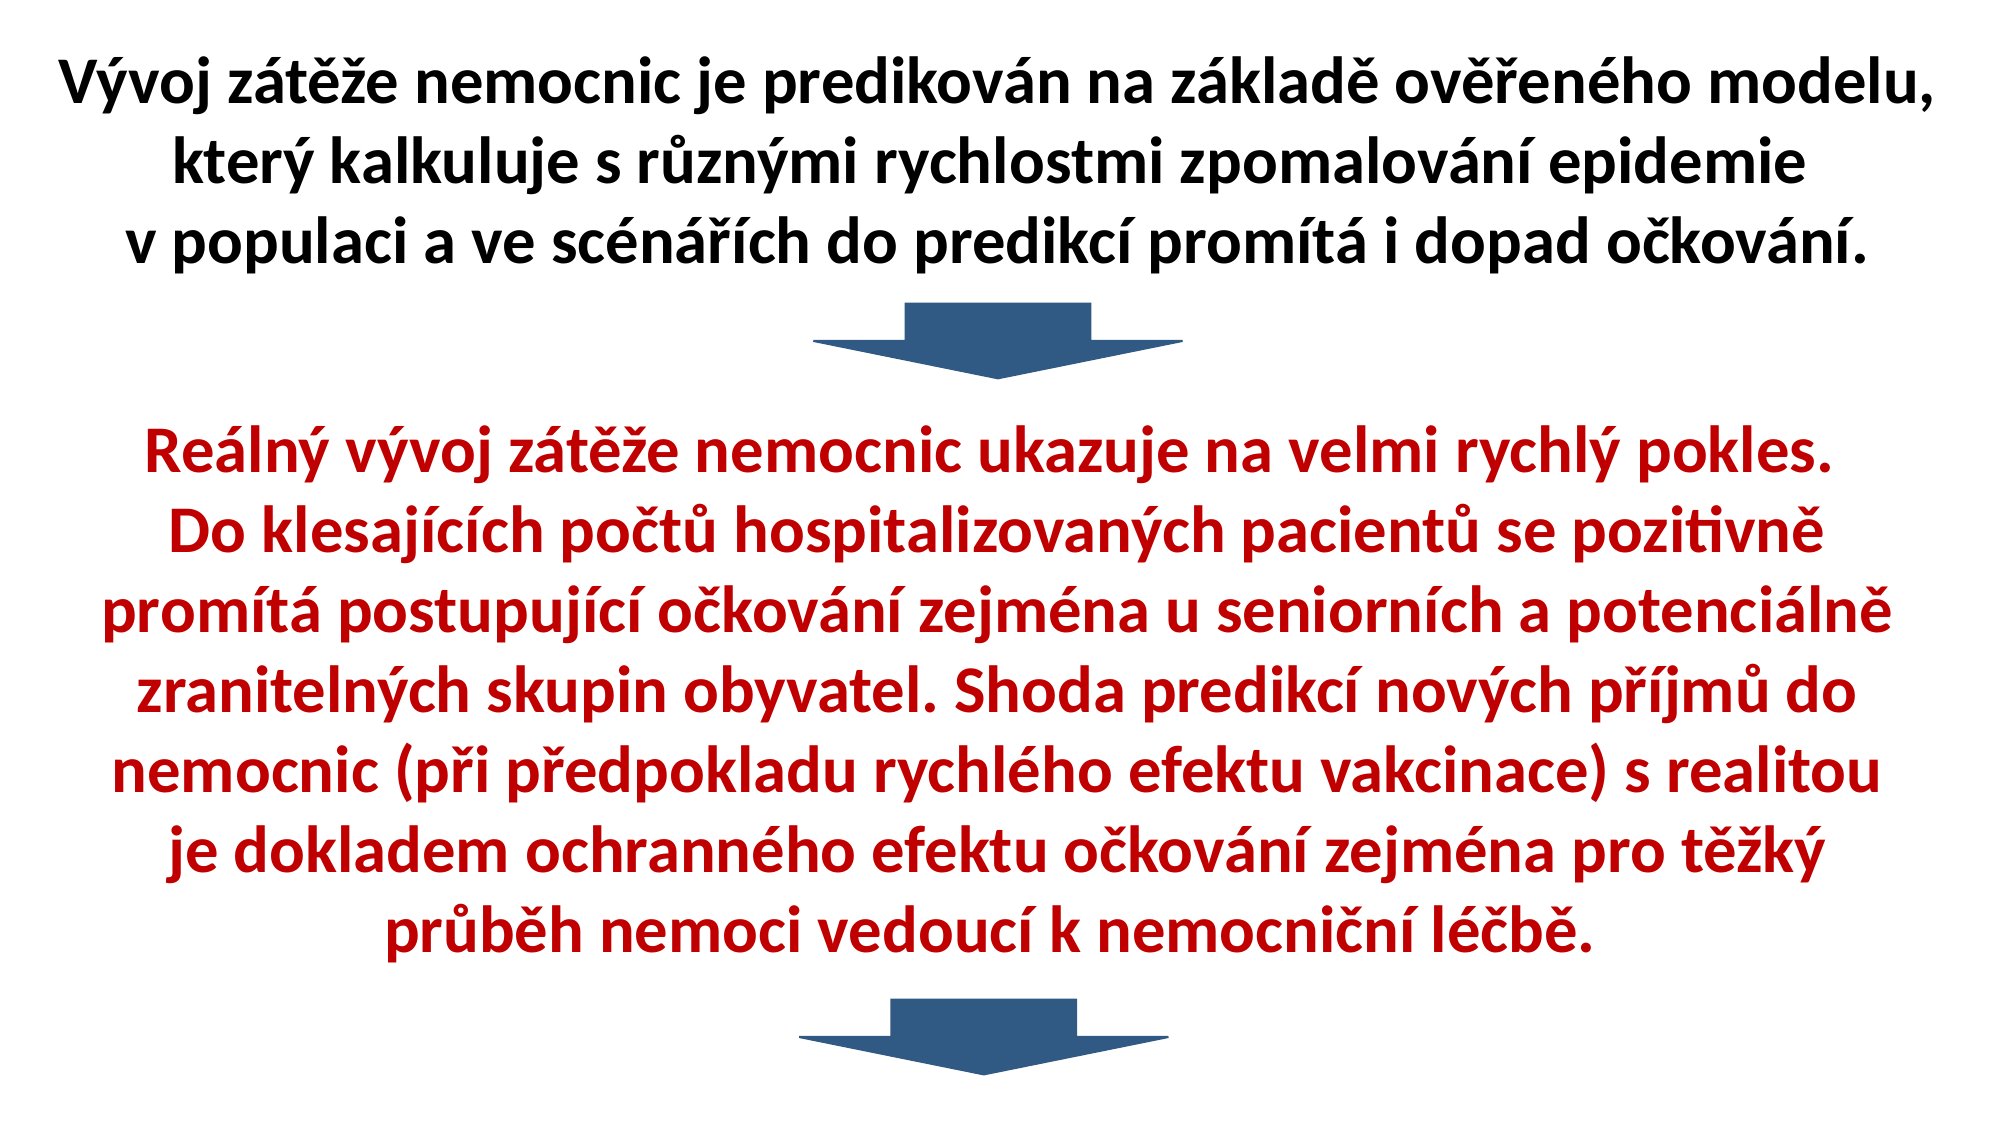

Vývoj zátěže nemocnic je predikován na základě ověřeného modelu, který kalkuluje s různými rychlostmi zpomalování epidemie
v populaci a ve scénářích do predikcí promítá i dopad očkování.

Reálný vývoj zátěže nemocnic ukazuje na velmi rychlý pokles.
Do klesajících počtů hospitalizovaných pacientů se pozitivně promítá postupující očkování zejména u seniorních a potenciálně zranitelných skupin obyvatel. Shoda predikcí nových příjmů do nemocnic (při předpokladu rychlého efektu vakcinace) s realitou je dokladem ochranného efektu očkování zejména pro těžký průběh nemoci vedoucí k nemocniční léčbě.